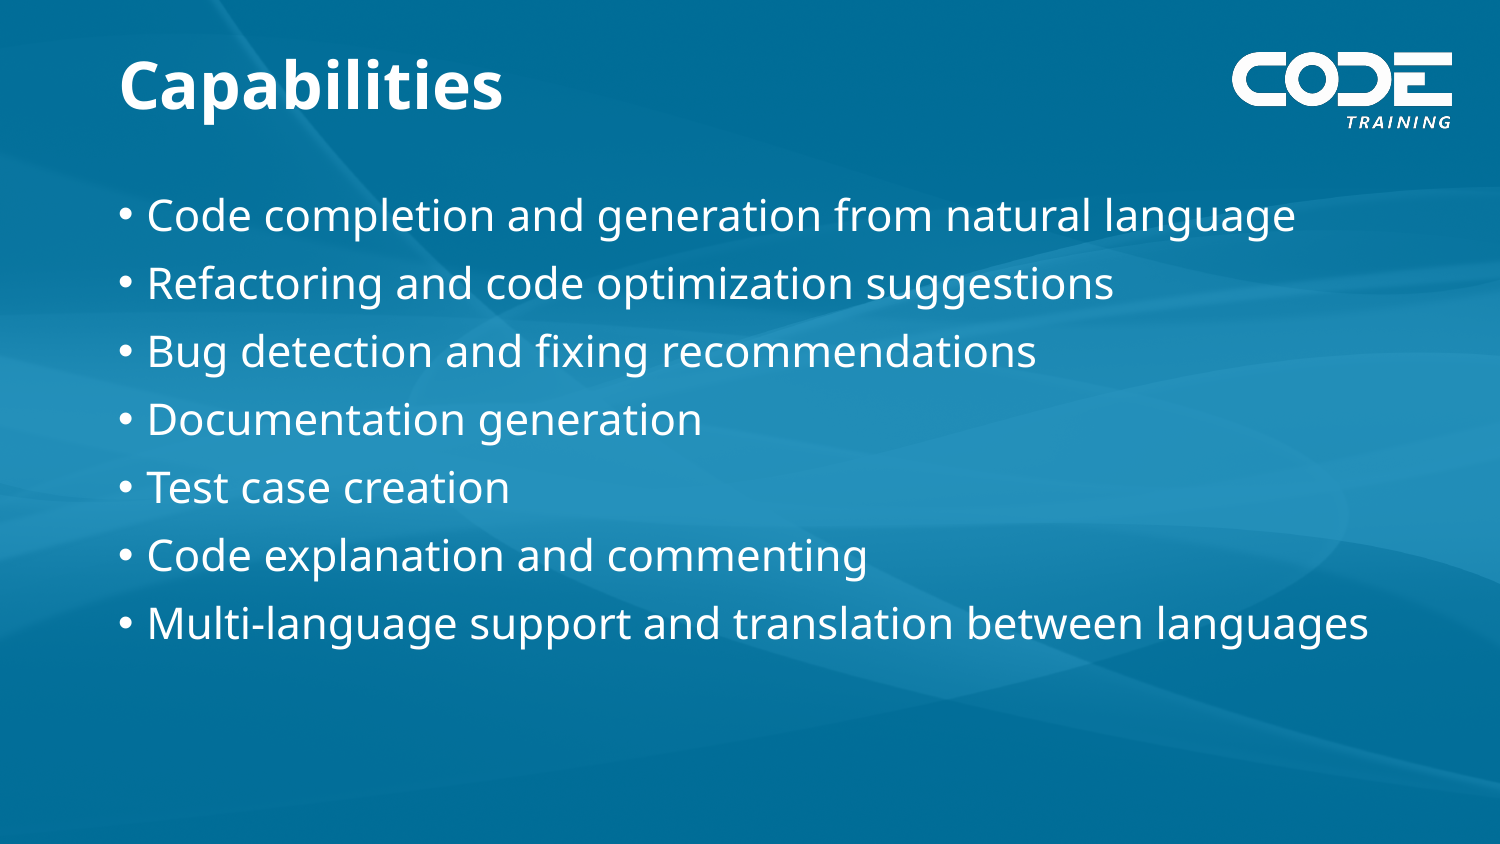

# Capabilities
Code completion and generation from natural language
Refactoring and code optimization suggestions
Bug detection and fixing recommendations
Documentation generation
Test case creation
Code explanation and commenting
Multi-language support and translation between languages